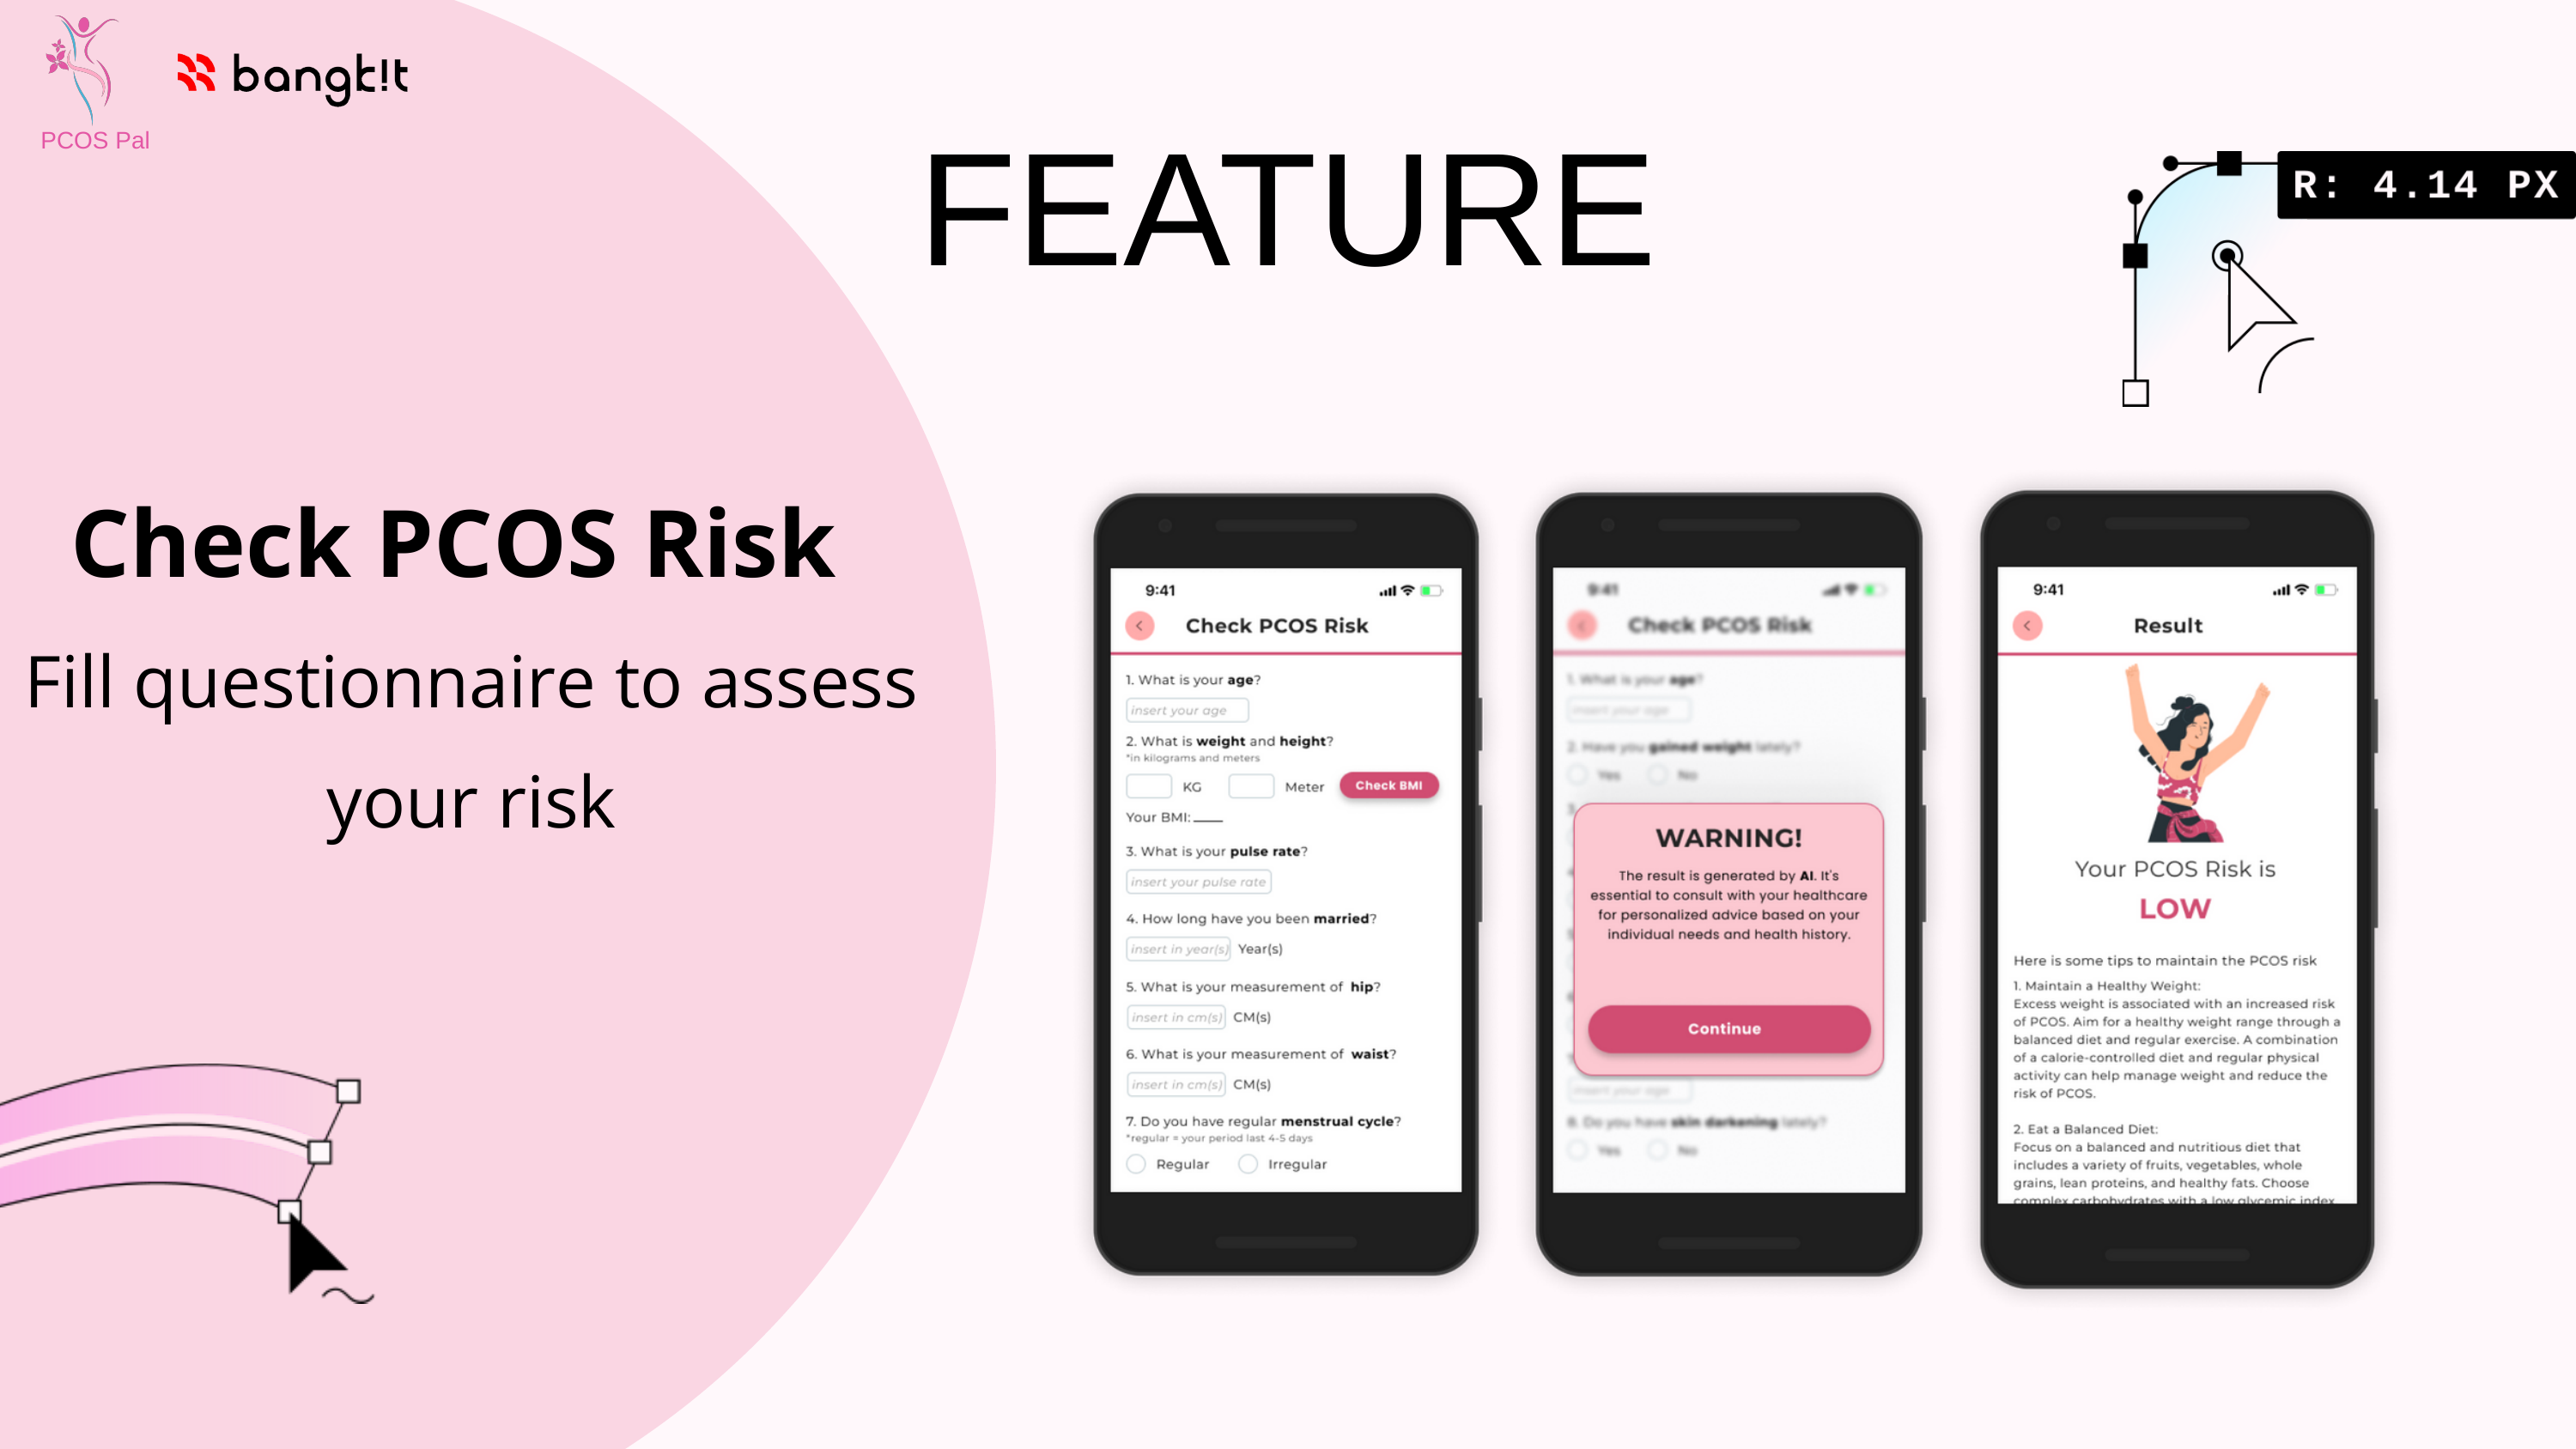

FEATURE
PCOS Pal

Check PCOS Risk
Fill questionnaire to assess your risk